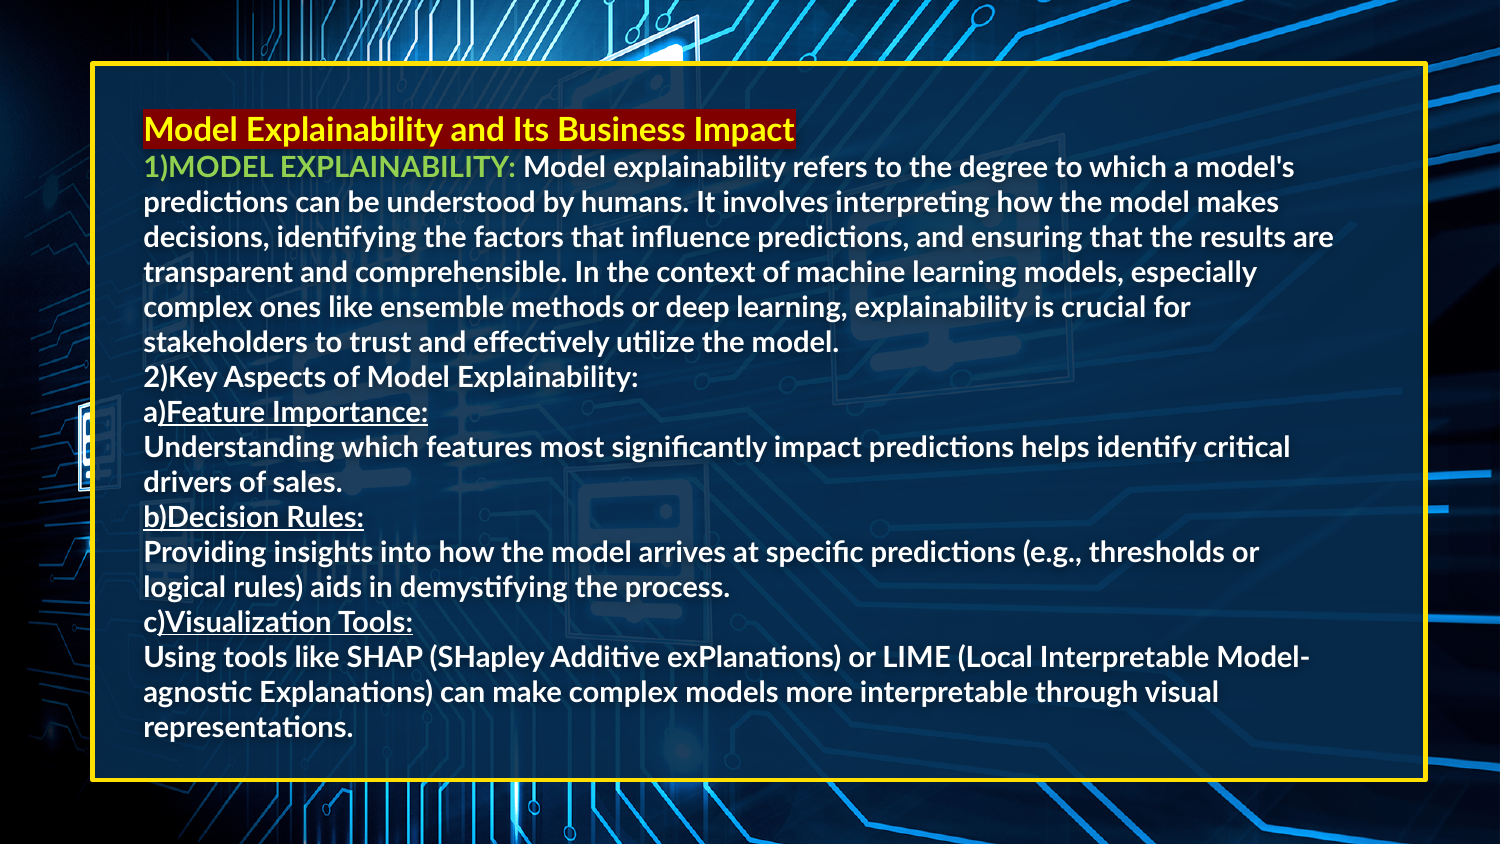

# Model Explainability and Its Business Impact 1)MODEL EXPLAINABILITY: Model explainability refers to the degree to which a model's predictions can be understood by humans. It involves interpreting how the model makes decisions, identifying the factors that influence predictions, and ensuring that the results are transparent and comprehensible. In the context of machine learning models, especially complex ones like ensemble methods or deep learning, explainability is crucial for stakeholders to trust and effectively utilize the model. 2)Key Aspects of Model Explainability: a)Feature Importance: Understanding which features most significantly impact predictions helps identify critical drivers of sales. b)Decision Rules: Providing insights into how the model arrives at specific predictions (e.g., thresholds or logical rules) aids in demystifying the process. c)Visualization Tools: Using tools like SHAP (SHapley Additive exPlanations) or LIME (Local Interpretable Model-agnostic Explanations) can make complex models more interpretable through visual representations.